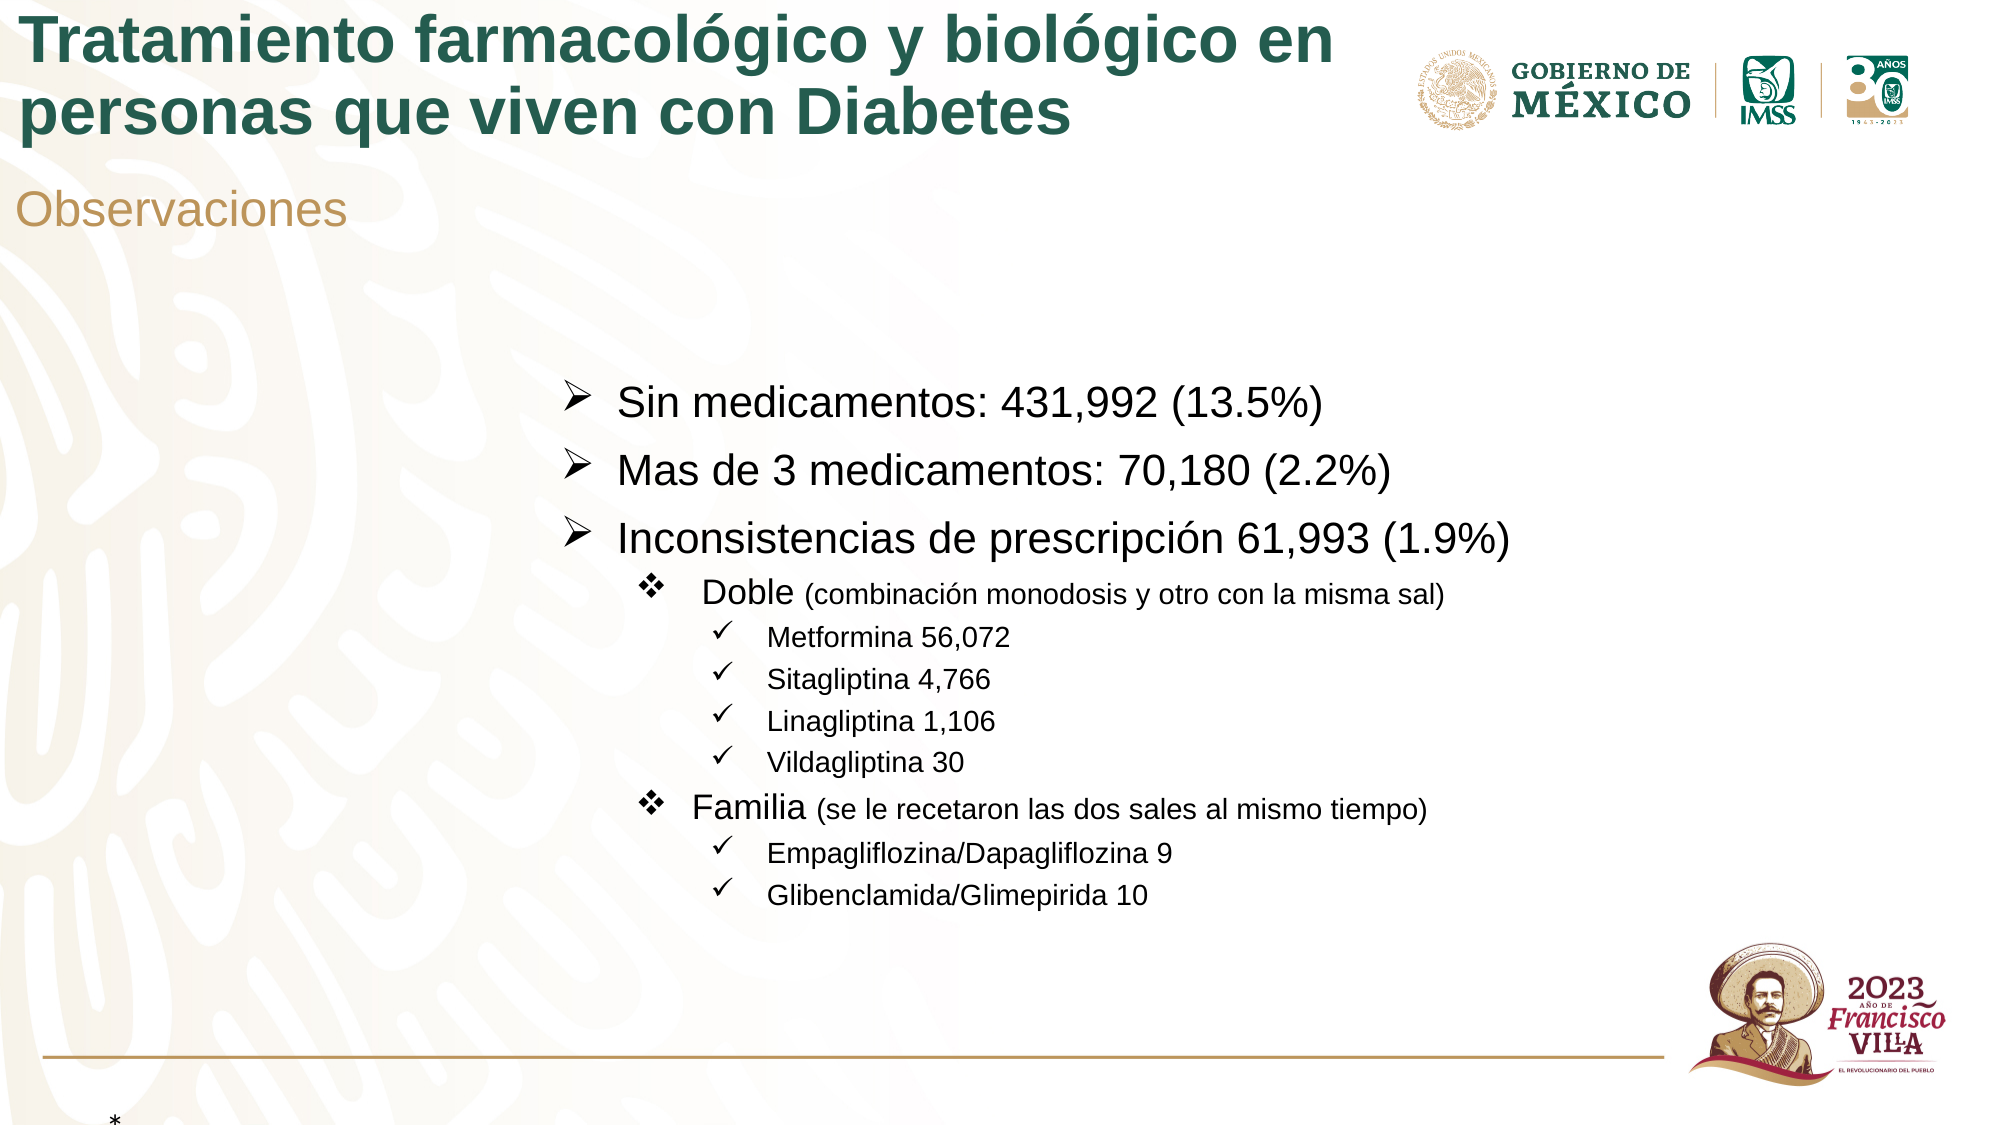

# Tratamiento farmacológico y biológico en personas que viven con Diabetes
Observaciones

Sin medicamentos: 431,992 (13.5%)
Mas de 3 medicamentos: 70,180 (2.2%)
Inconsistencias de prescripción 61,993 (1.9%)
 Doble (combinación monodosis y otro con la misma sal)
Metformina 56,072
Sitagliptina 4,766
Linagliptina 1,106
Vildagliptina 30
Familia (se le recetaron las dos sales al mismo tiempo)
Empagliflozina/Dapagliflozina 9
Glibenclamida/Glimepirida 10

*